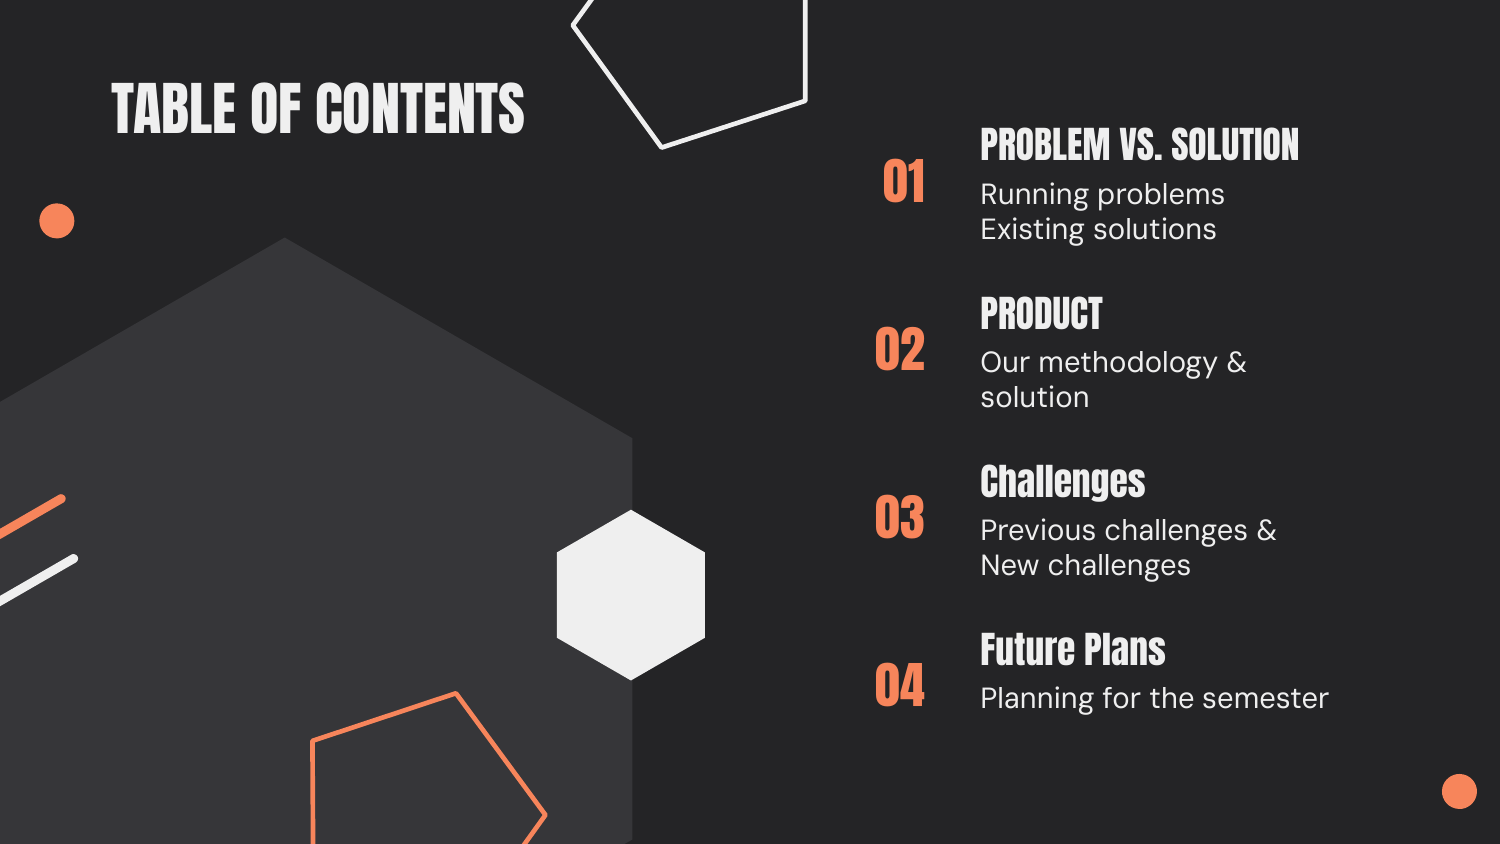

# TABLE OF CONTENTS
PROBLEM VS. SOLUTION
01
Running problems
Existing solutions
PRODUCT
02
Our methodology & solution
Challenges
03
Previous challenges &
New challenges
Future Plans
04
Planning for the semester